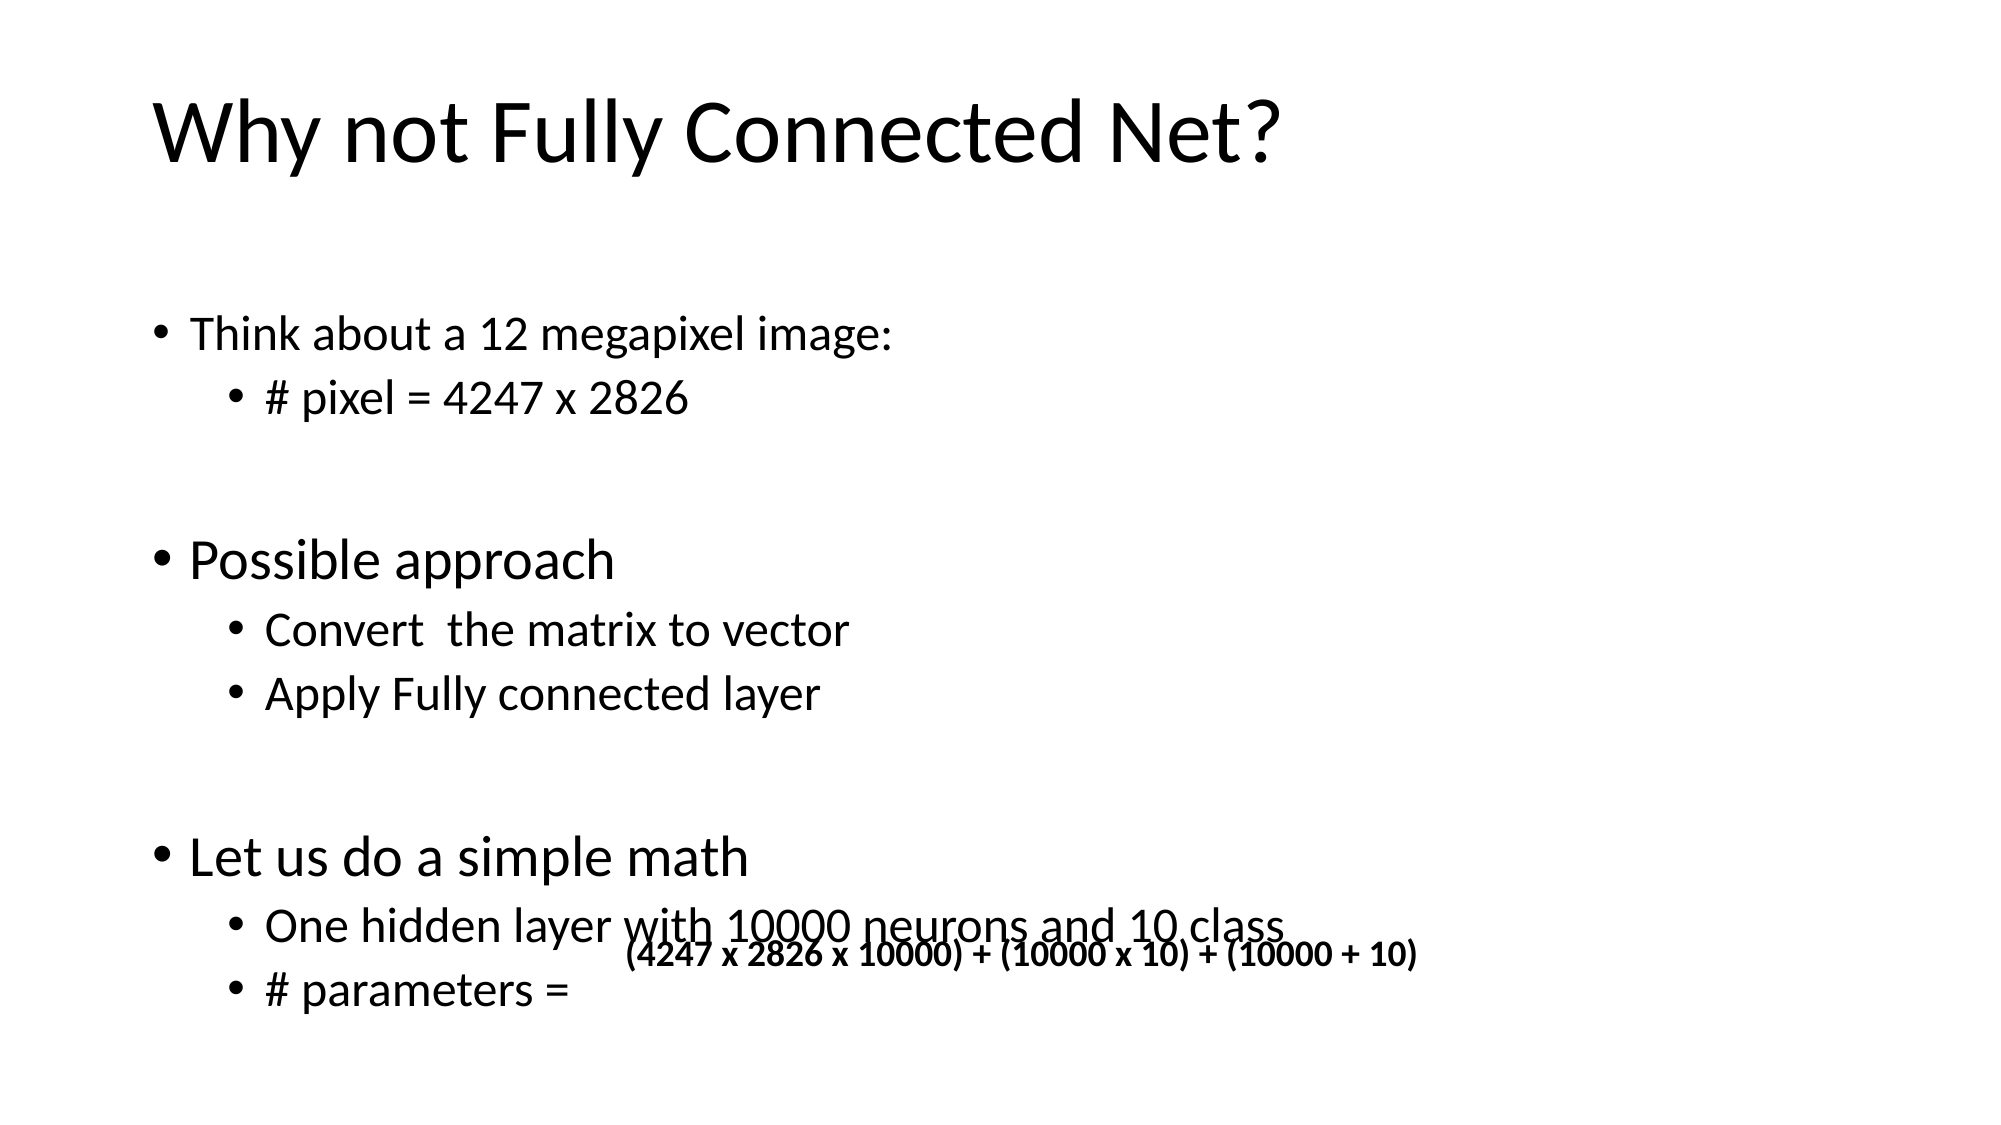

# Why not Fully Connected Net?
Think about a 12 megapixel image:
# pixel = 4247 x 2826

Possible approach
Convert  the matrix to vector
Apply Fully connected layer

Let us do a simple math
One hidden layer with 10000 neurons and 10 class
# parameters =
(4247 x 2826 x 10000) + (10000 x 10) + (10000 + 10)